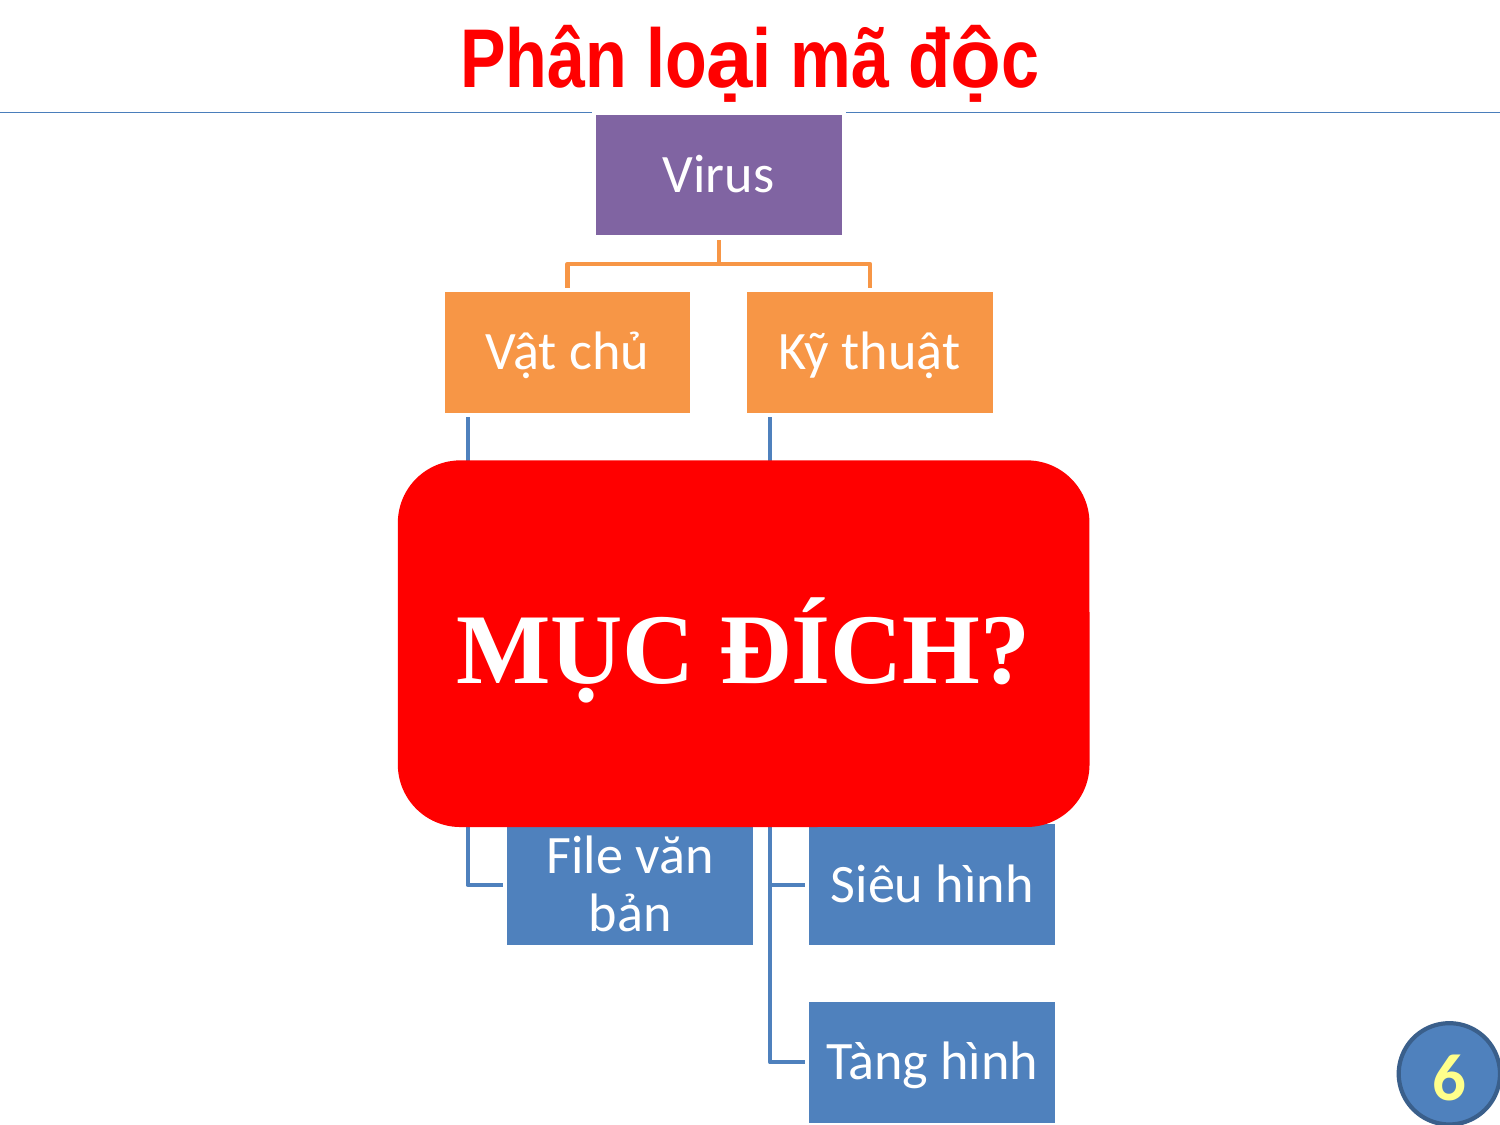

# Phân loại mã độc
Virus
Vật chủ
Boot sector
File thực thi
File văn bản
Kỹ thuật
Đơn giản
Đa hình
Siêu hình
Tàng hình
MỤC ĐÍCH?
6